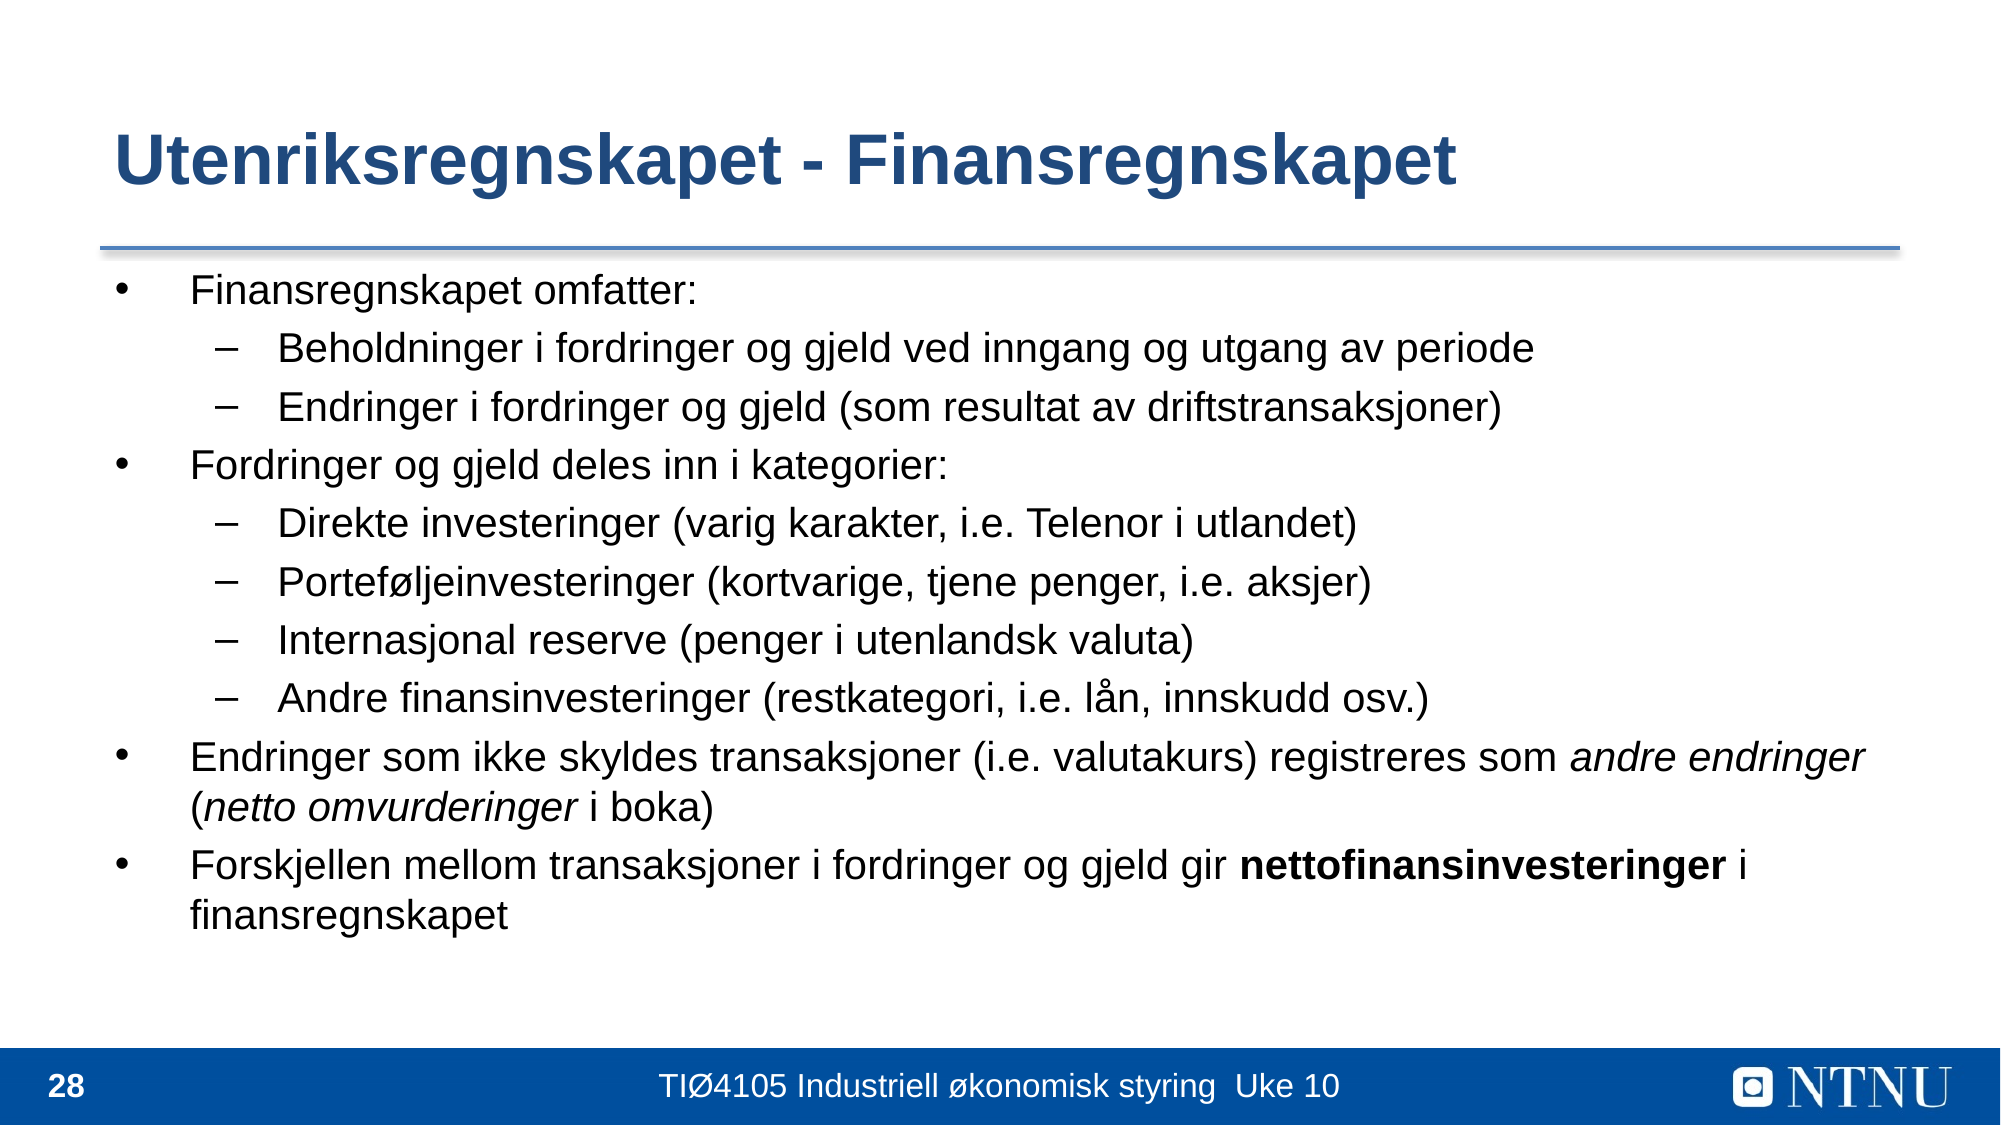

# Utenriksregnskapet - Finansregnskapet
Finansregnskapet omfatter:
Beholdninger i fordringer og gjeld ved inngang og utgang av periode
Endringer i fordringer og gjeld (som resultat av driftstransaksjoner)
Fordringer og gjeld deles inn i kategorier:
Direkte investeringer (varig karakter, i.e. Telenor i utlandet)
Porteføljeinvesteringer (kortvarige, tjene penger, i.e. aksjer)
Internasjonal reserve (penger i utenlandsk valuta)
Andre finansinvesteringer (restkategori, i.e. lån, innskudd osv.)
Endringer som ikke skyldes transaksjoner (i.e. valutakurs) registreres som andre endringer (netto omvurderinger i boka)
Forskjellen mellom transaksjoner i fordringer og gjeld gir nettofinansinvesteringer i finansregnskapet

28
TIØ4105 Industriell økonomisk styring  Uke 10